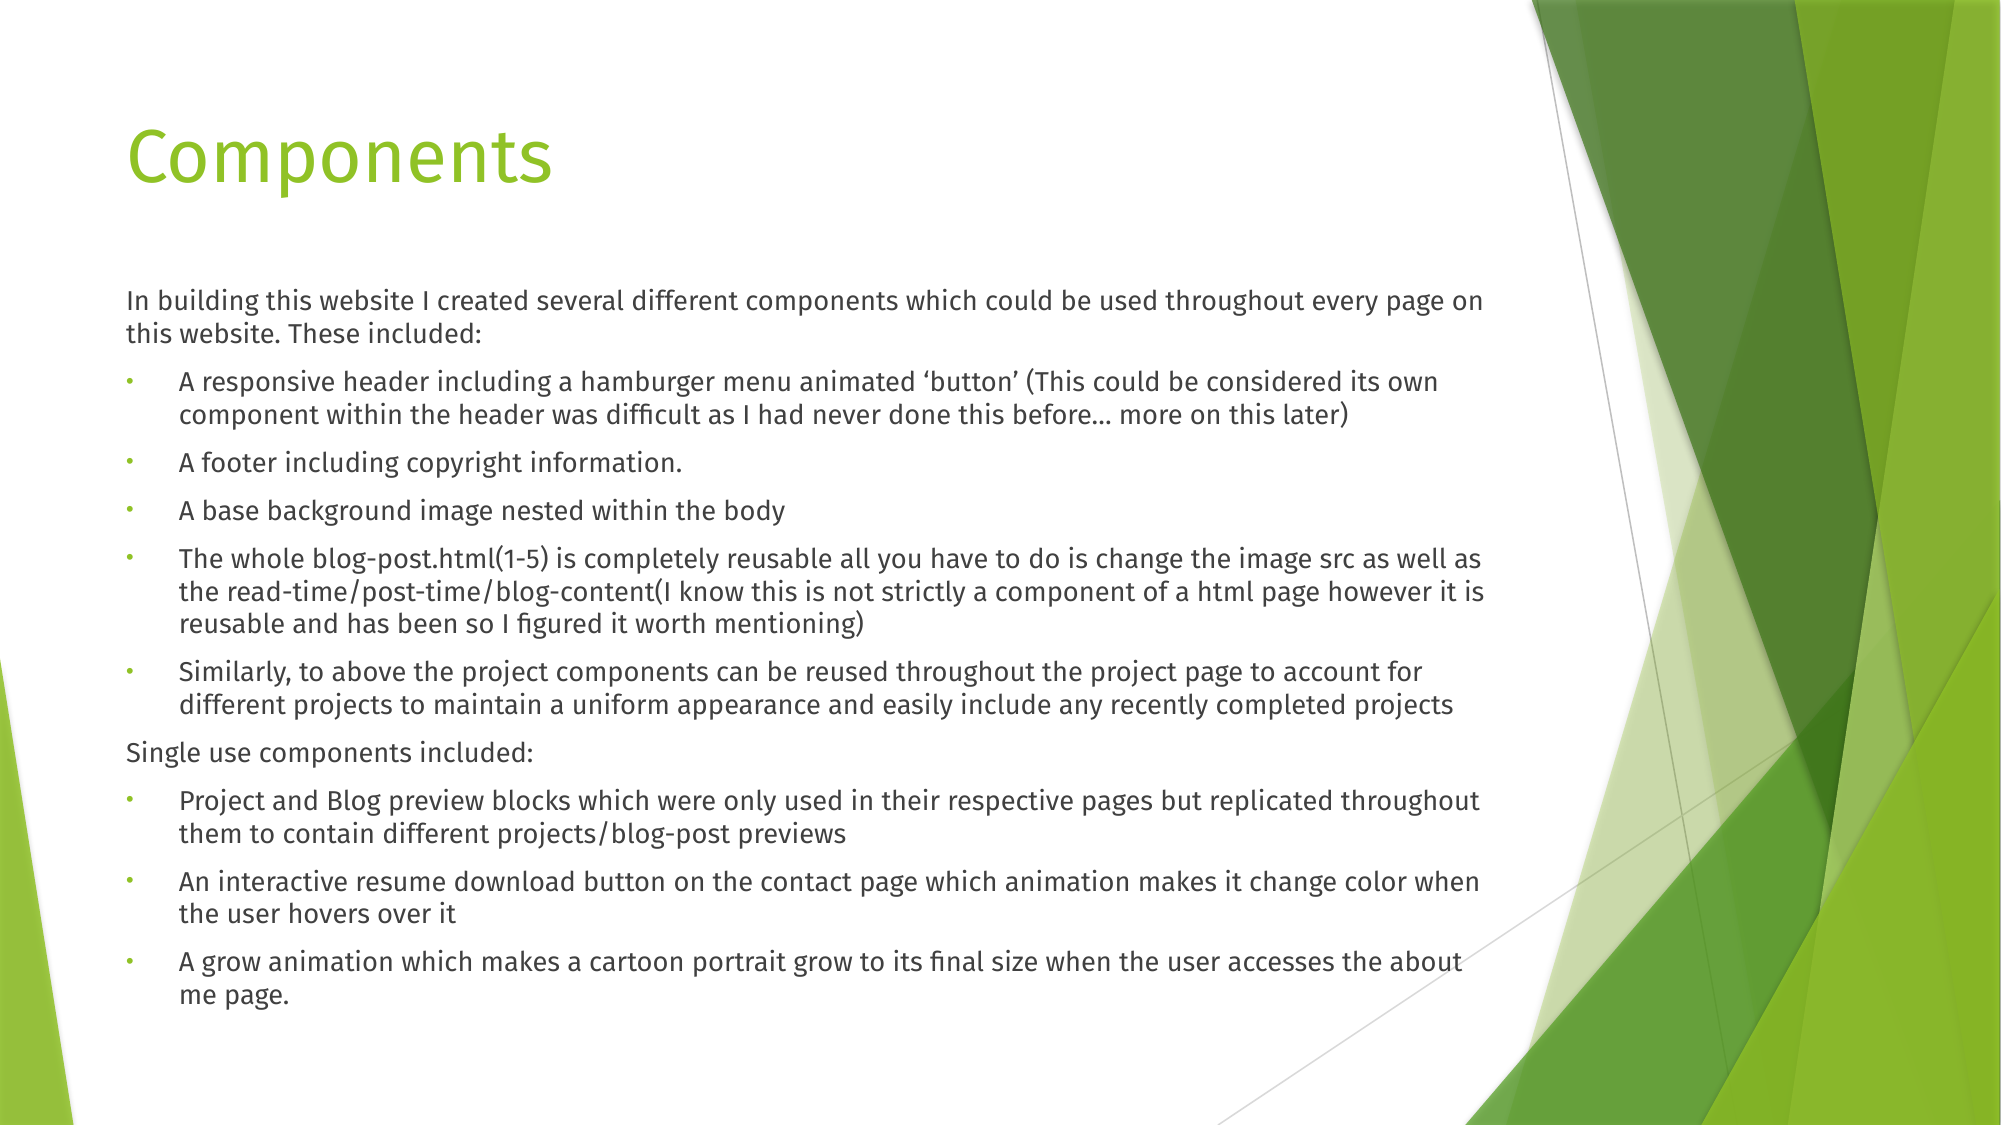

# Components
In building this website I created several different components which could be used throughout every page on this website. These included:
A responsive header including a hamburger menu animated ‘button’ (This could be considered its own component within the header was difficult as I had never done this before… more on this later)
A footer including copyright information.
A base background image nested within the body
The whole blog-post.html(1-5) is completely reusable all you have to do is change the image src as well as the read-time/post-time/blog-content(I know this is not strictly a component of a html page however it is reusable and has been so I figured it worth mentioning)
Similarly, to above the project components can be reused throughout the project page to account for different projects to maintain a uniform appearance and easily include any recently completed projects
Single use components included:
Project and Blog preview blocks which were only used in their respective pages but replicated throughout them to contain different projects/blog-post previews
An interactive resume download button on the contact page which animation makes it change color when the user hovers over it
A grow animation which makes a cartoon portrait grow to its final size when the user accesses the about me page.